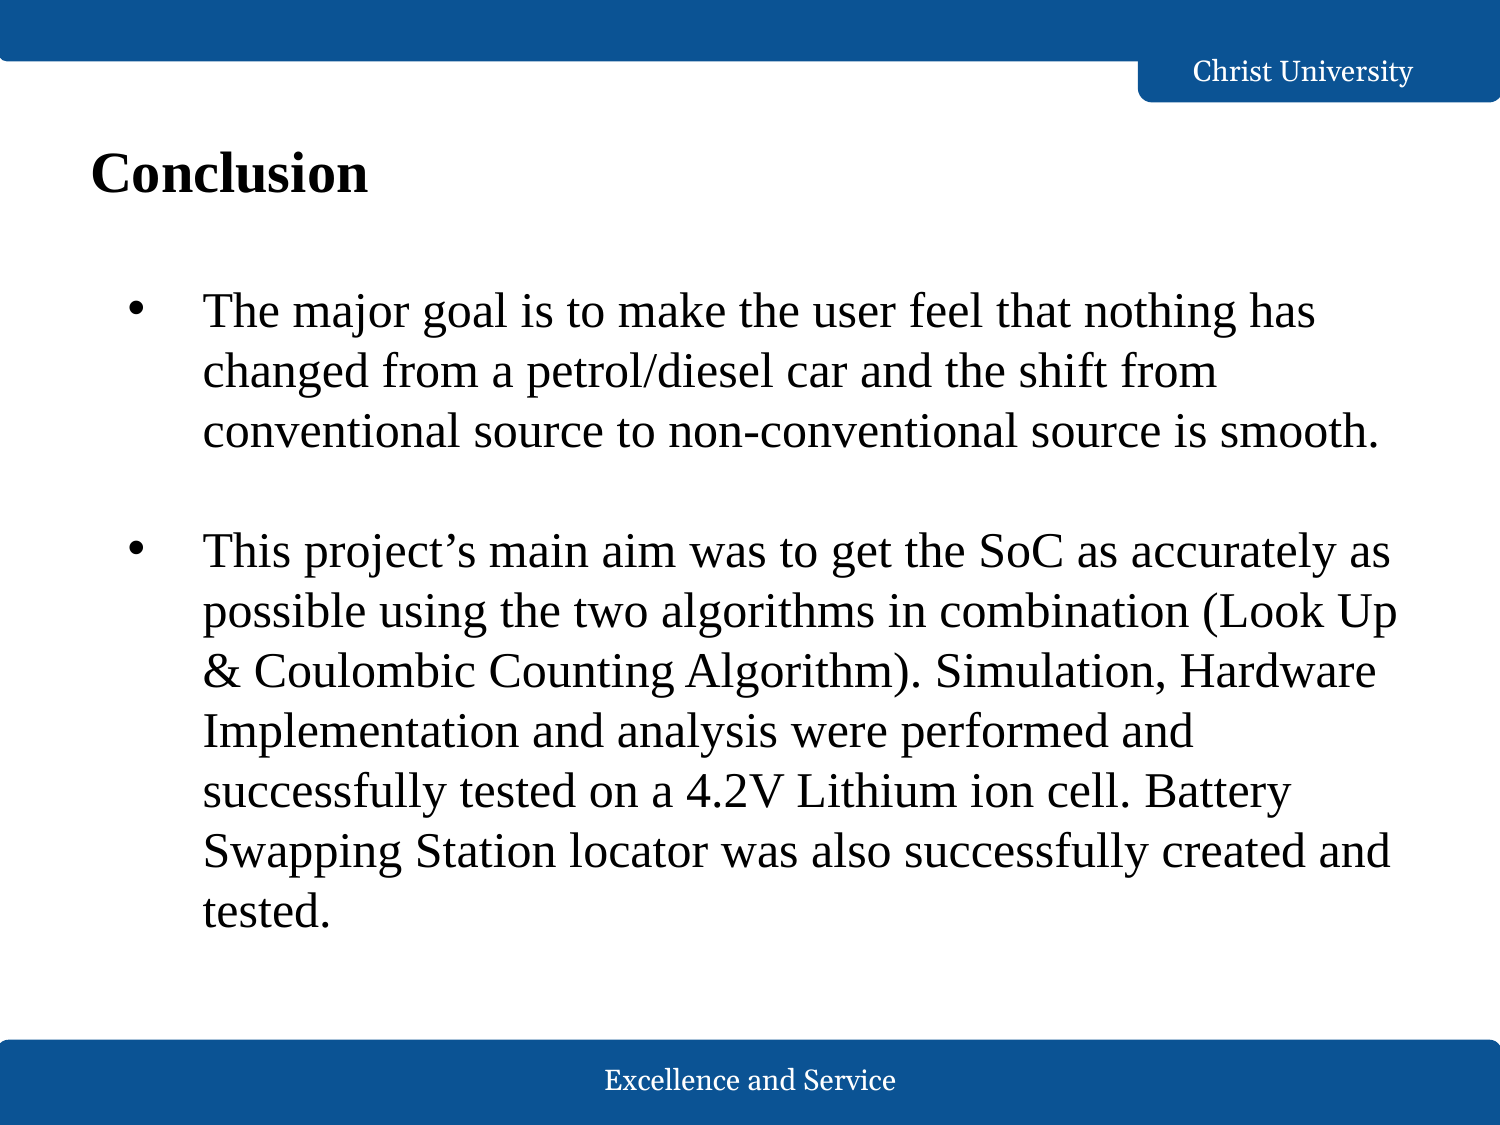

# Conclusion
The major goal is to make the user feel that nothing has changed from a petrol/diesel car and the shift from conventional source to non-conventional source is smooth.

This project’s main aim was to get the SoC as accurately as possible using the two algorithms in combination (Look Up & Coulombic Counting Algorithm). Simulation, Hardware Implementation and analysis were performed and successfully tested on a 4.2V Lithium ion cell. Battery Swapping Station locator was also successfully created and tested.